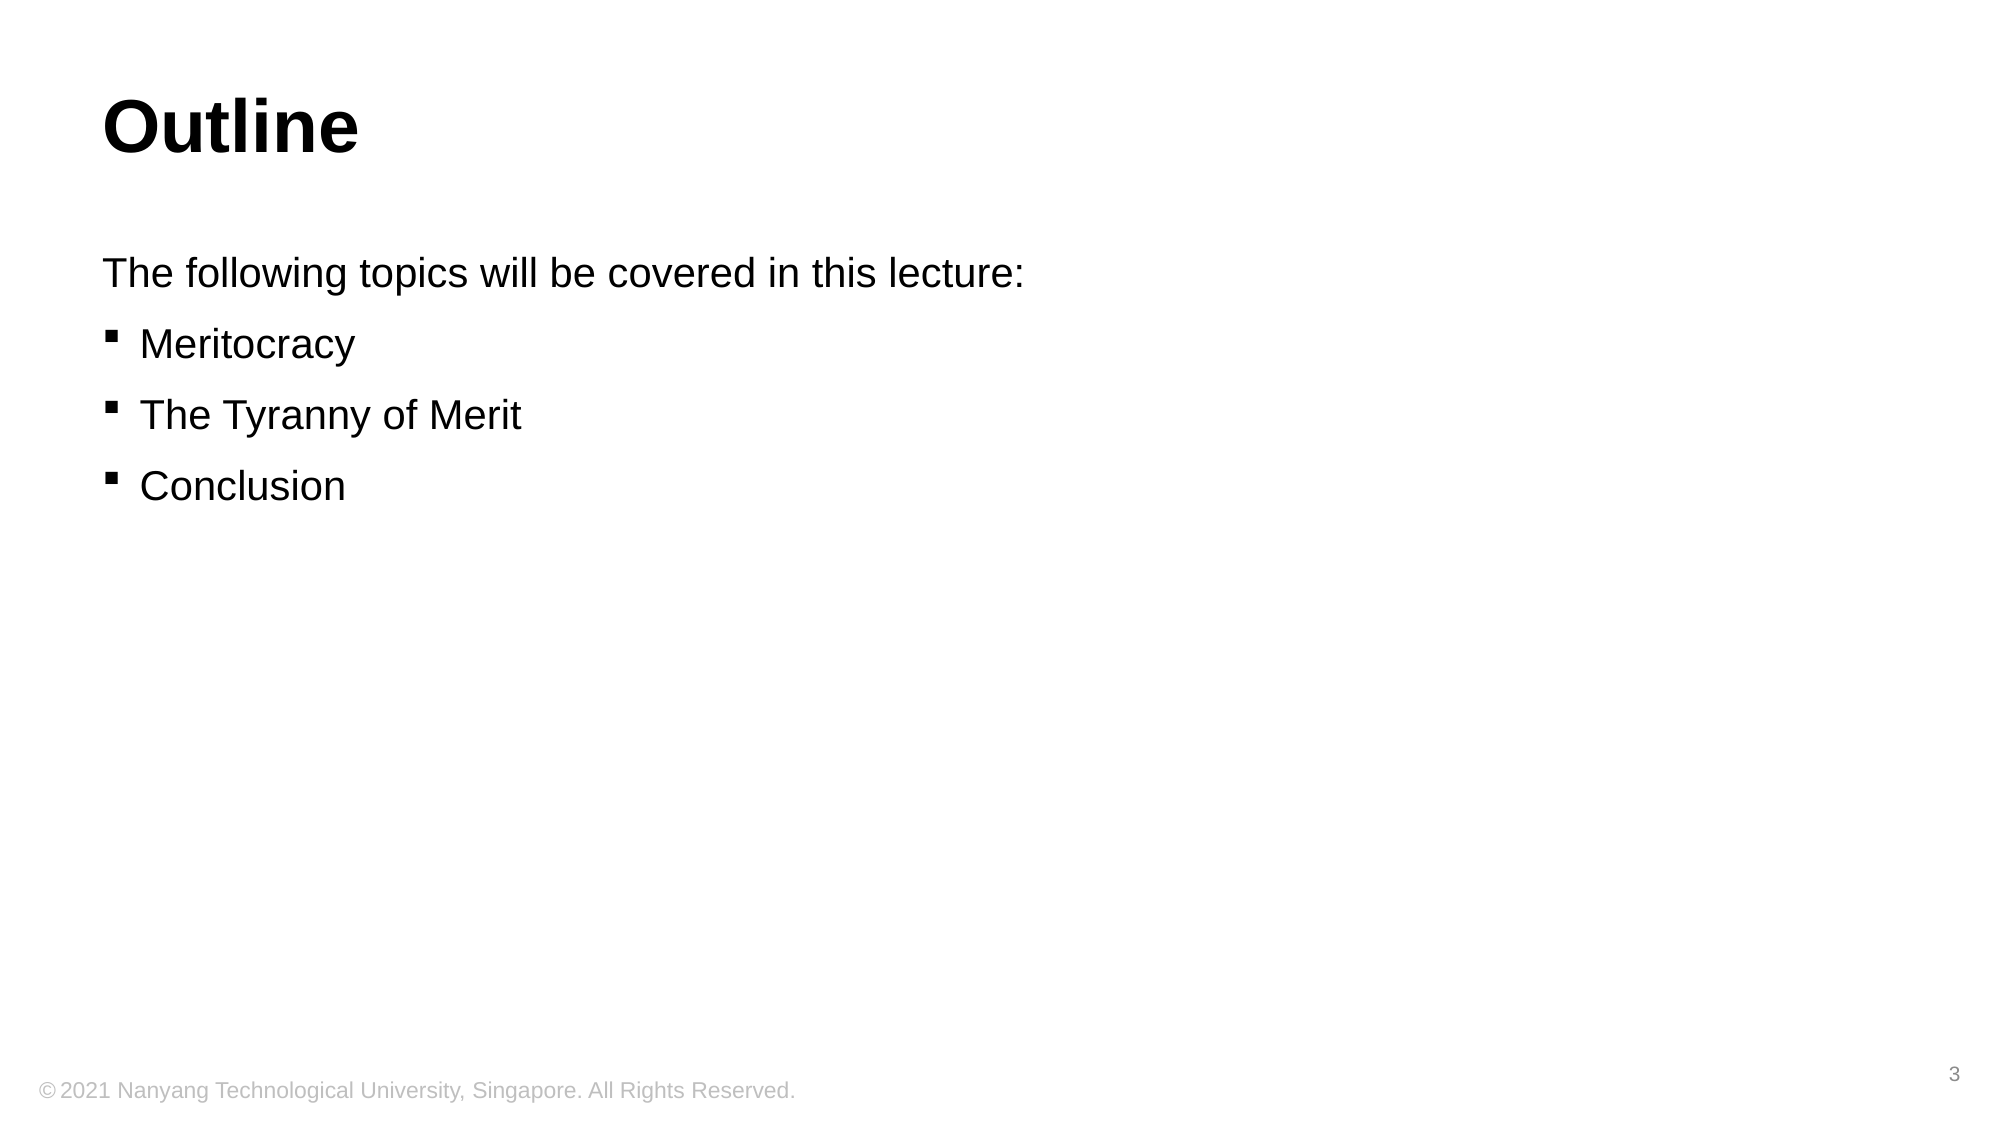

# Outline
The following topics will be covered in this lecture:
Meritocracy
The Tyranny of Merit
Conclusion
3